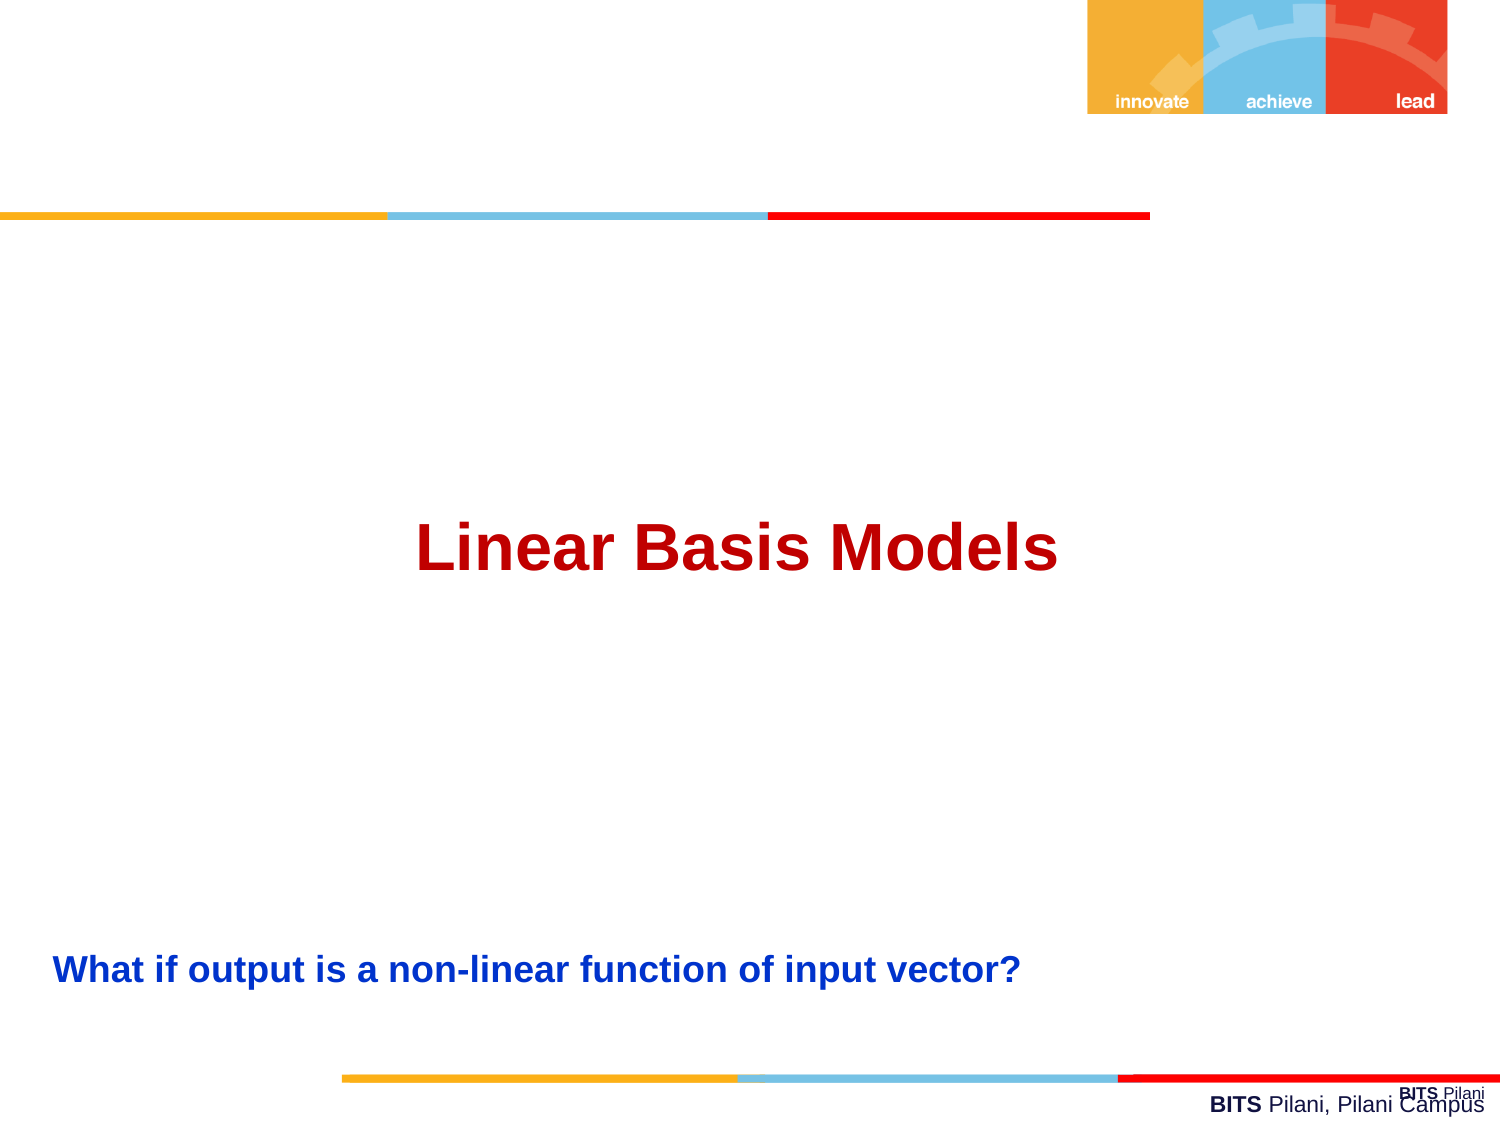

# Linear Basis Models
What if output is a non-linear function of input vector?